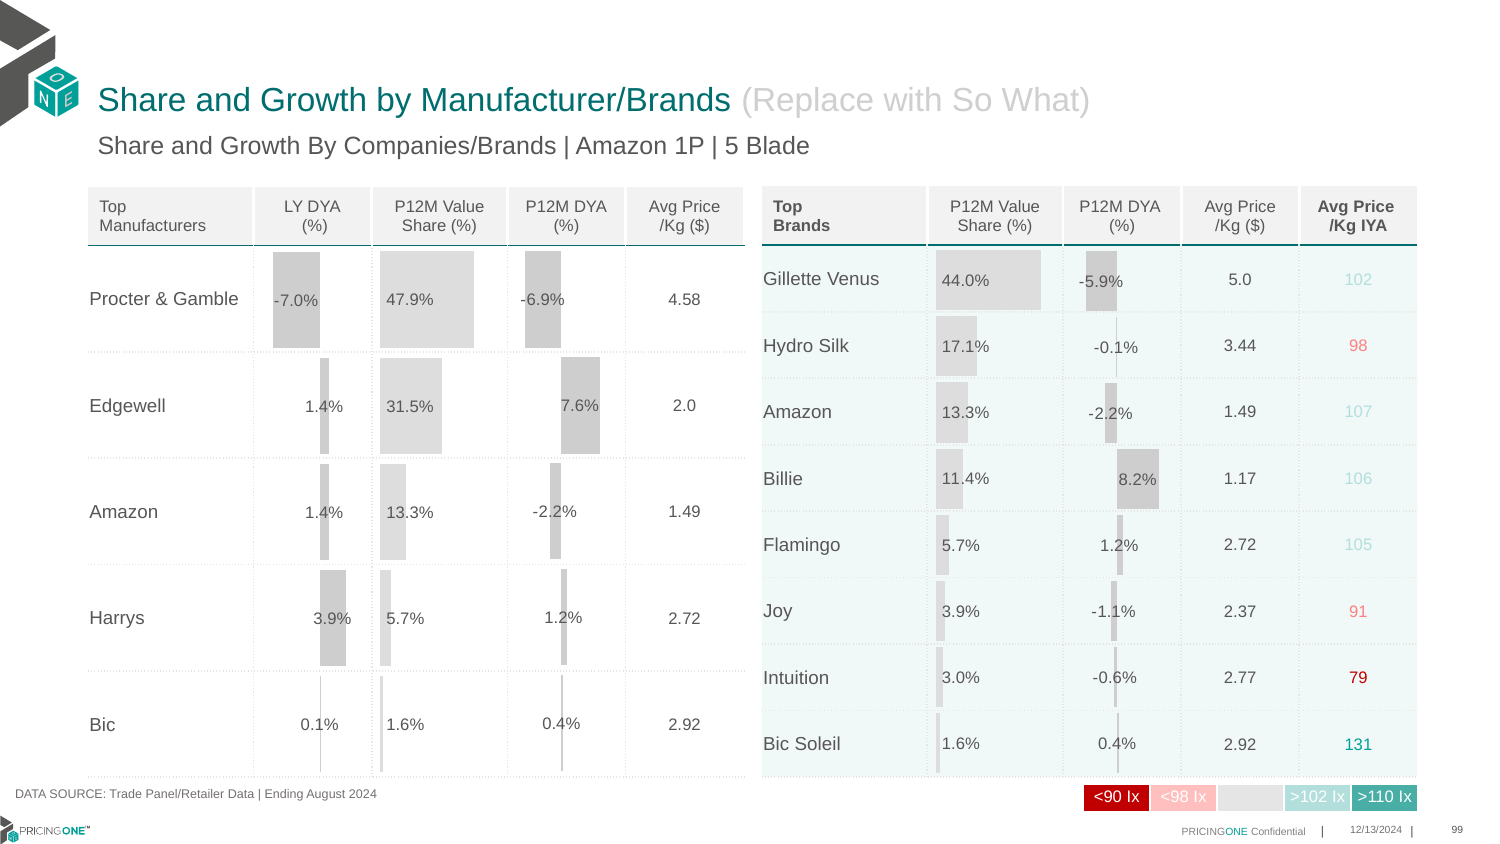

# Share and Growth by Manufacturer/Brands (Replace with So What)

Share and Growth By Companies/Brands | Amazon 1P | 5 Blade
| Top Brands | P12M Value Share (%) | P12M DYA (%) | Avg Price /Kg ($) | Avg Price /Kg IYA |
| --- | --- | --- | --- | --- |
| Gillette Venus |  |  | 5.0 | 102 |
| Hydro Silk |  |  | 3.44 | 98 |
| Amazon |  |  | 1.49 | 107 |
| Billie |  |  | 1.17 | 106 |
| Flamingo |  |  | 2.72 | 105 |
| Joy |  |  | 2.37 | 91 |
| Intuition |  |  | 2.77 | 79 |
| Bic Soleil |  |  | 2.92 | 131 |
| Top Manufacturers | LY DYA (%) | P12M Value Share (%) | P12M DYA (%) | Avg Price /Kg ($) |
| --- | --- | --- | --- | --- |
| Procter & Gamble |  |  |  | 4.58 |
| Edgewell |  |  |  | 2.0 |
| Amazon |  |  |  | 1.49 |
| Harrys |  |  |  | 2.72 |
| Bic |  |  |  | 2.92 |

### Chart

| Category | Share DYA P12M |
|---|---|
|  | -0.06940973430197134 |

### Chart

| Category | Value Share P12M |
|---|---|
|  | 0.4794041050740478 |

### Chart

| Category | Share DYA LY |
|---|---|
|  | -0.06951519826563624 |

### Chart

| Category | Value Share |
|---|---|
|  | 0.44019445240127586 |

### Chart

| Category | Share DYA |
|---|---|
|  | -0.05883393176387092 |
DATA SOURCE: Trade Panel/Retailer Data | Ending August 2024
| <90 Ix | <98 Ix |  | >102 Ix | >110 Ix |
| --- | --- | --- | --- | --- |

12/13/2024
99